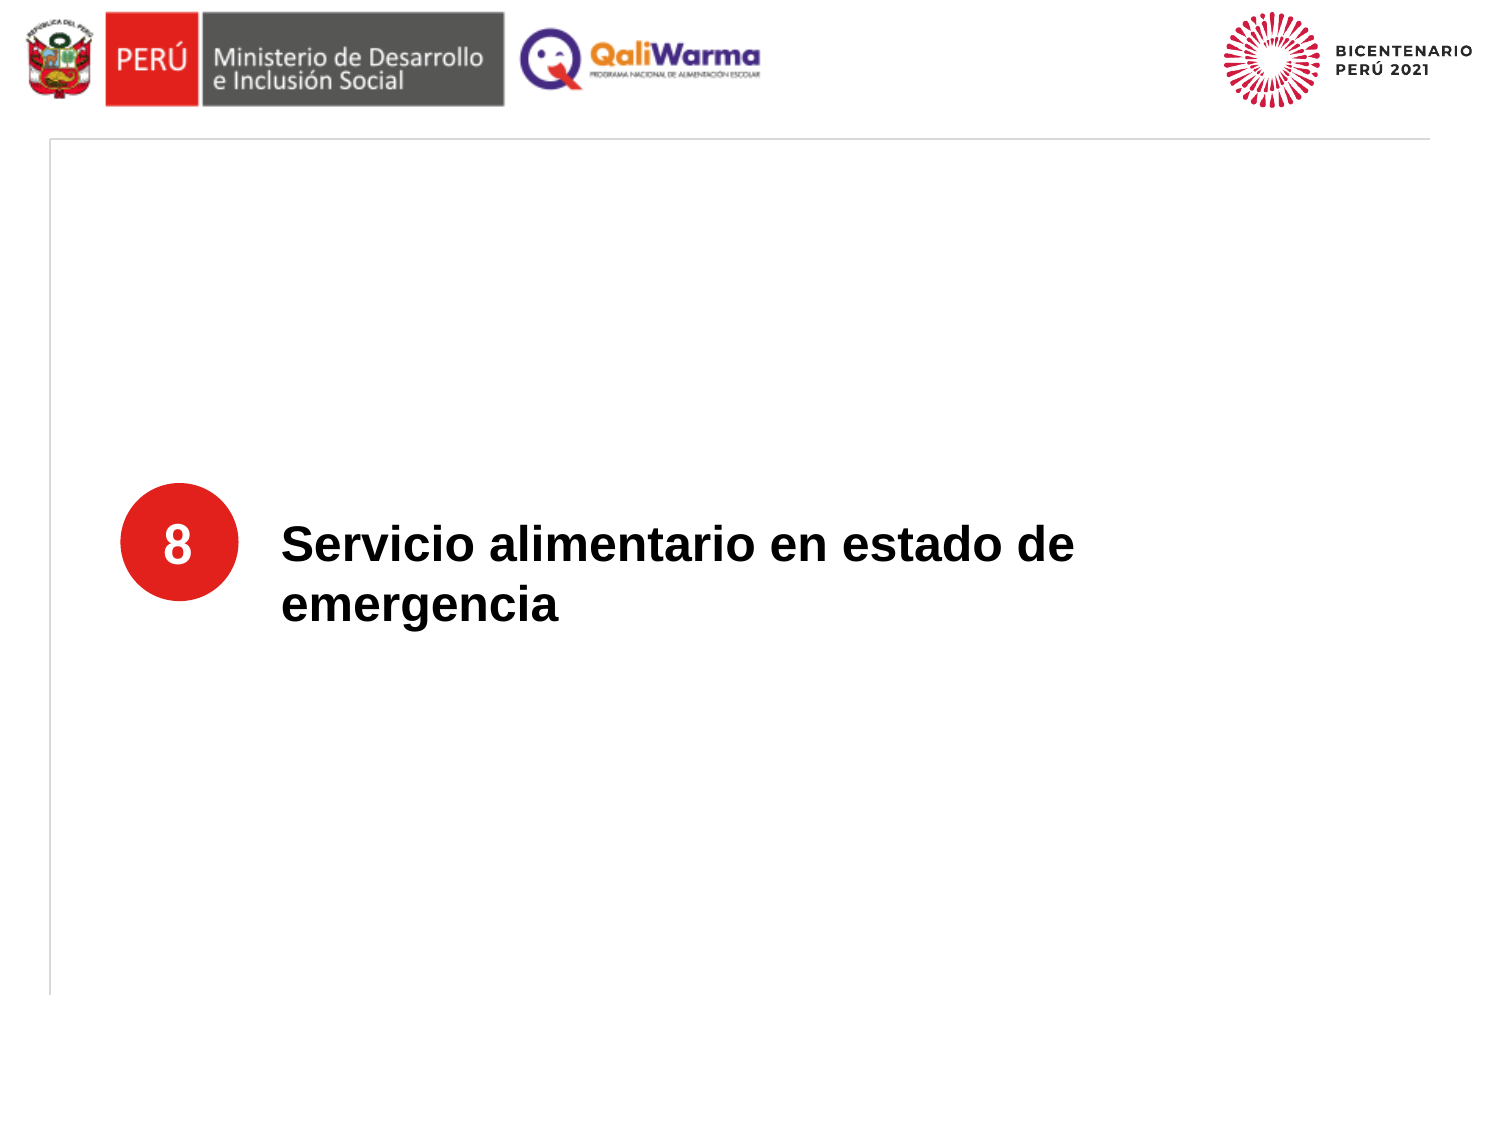

8
Servicio alimentario en estado de emergencia